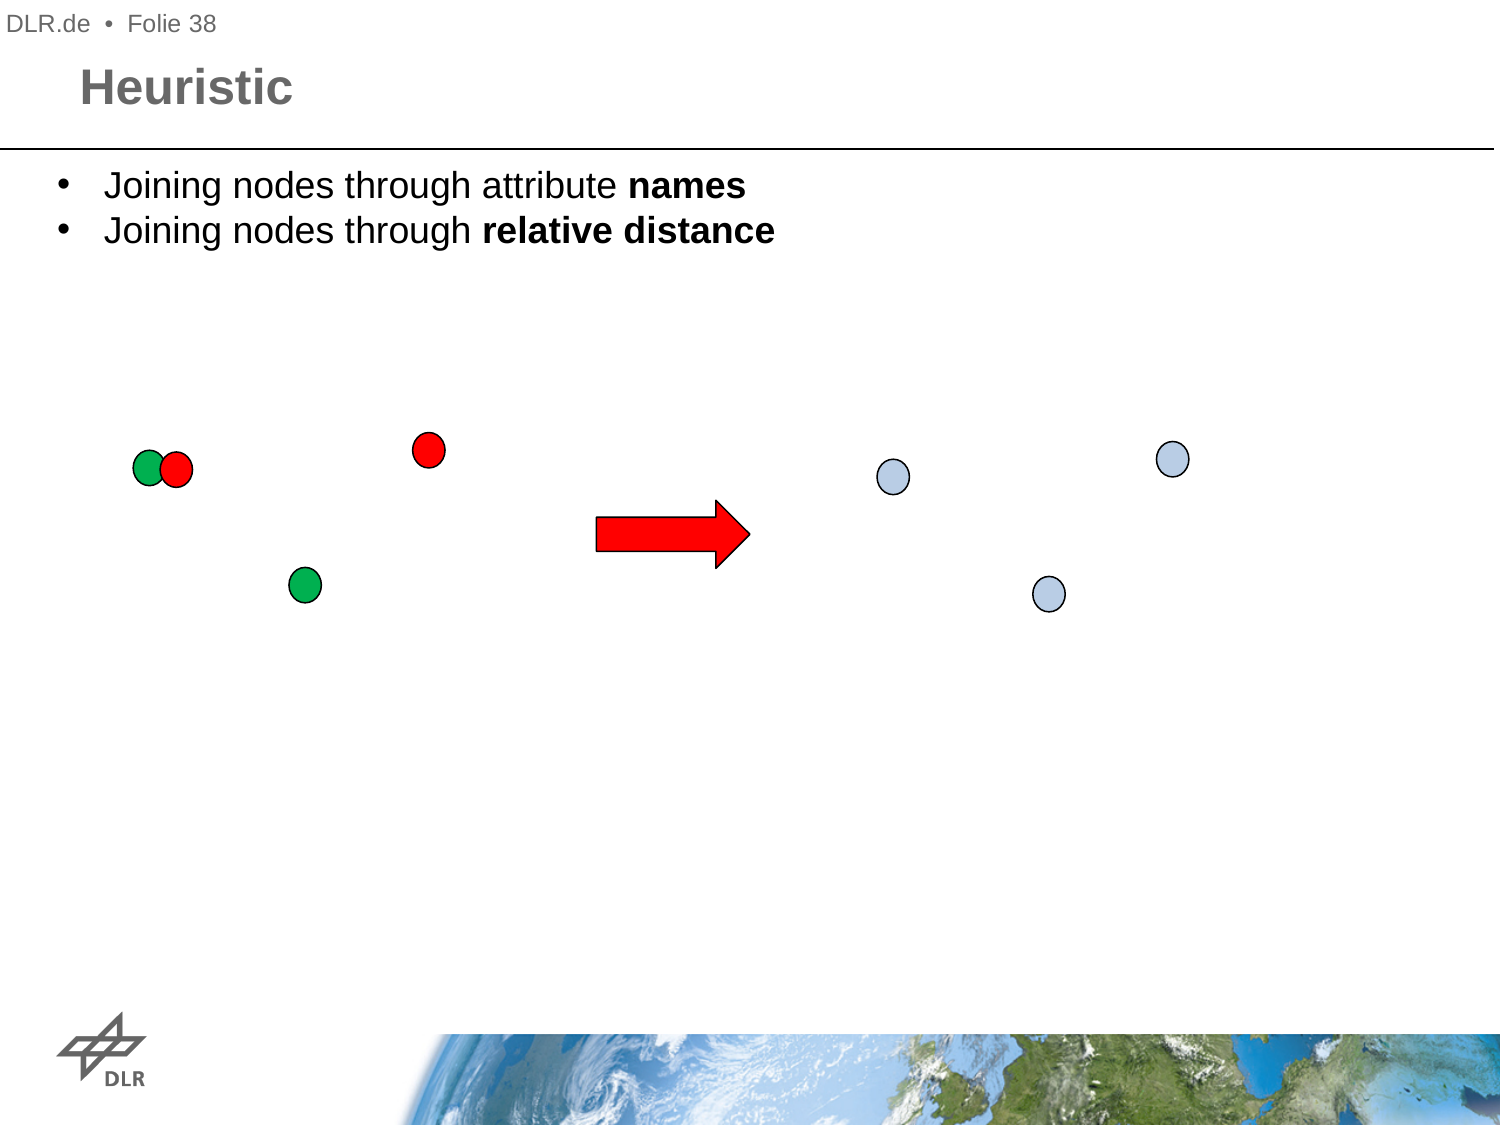

DLR.de  •  Folie 38
Heuristic
Joining nodes through attribute names
Joining nodes through relative distance